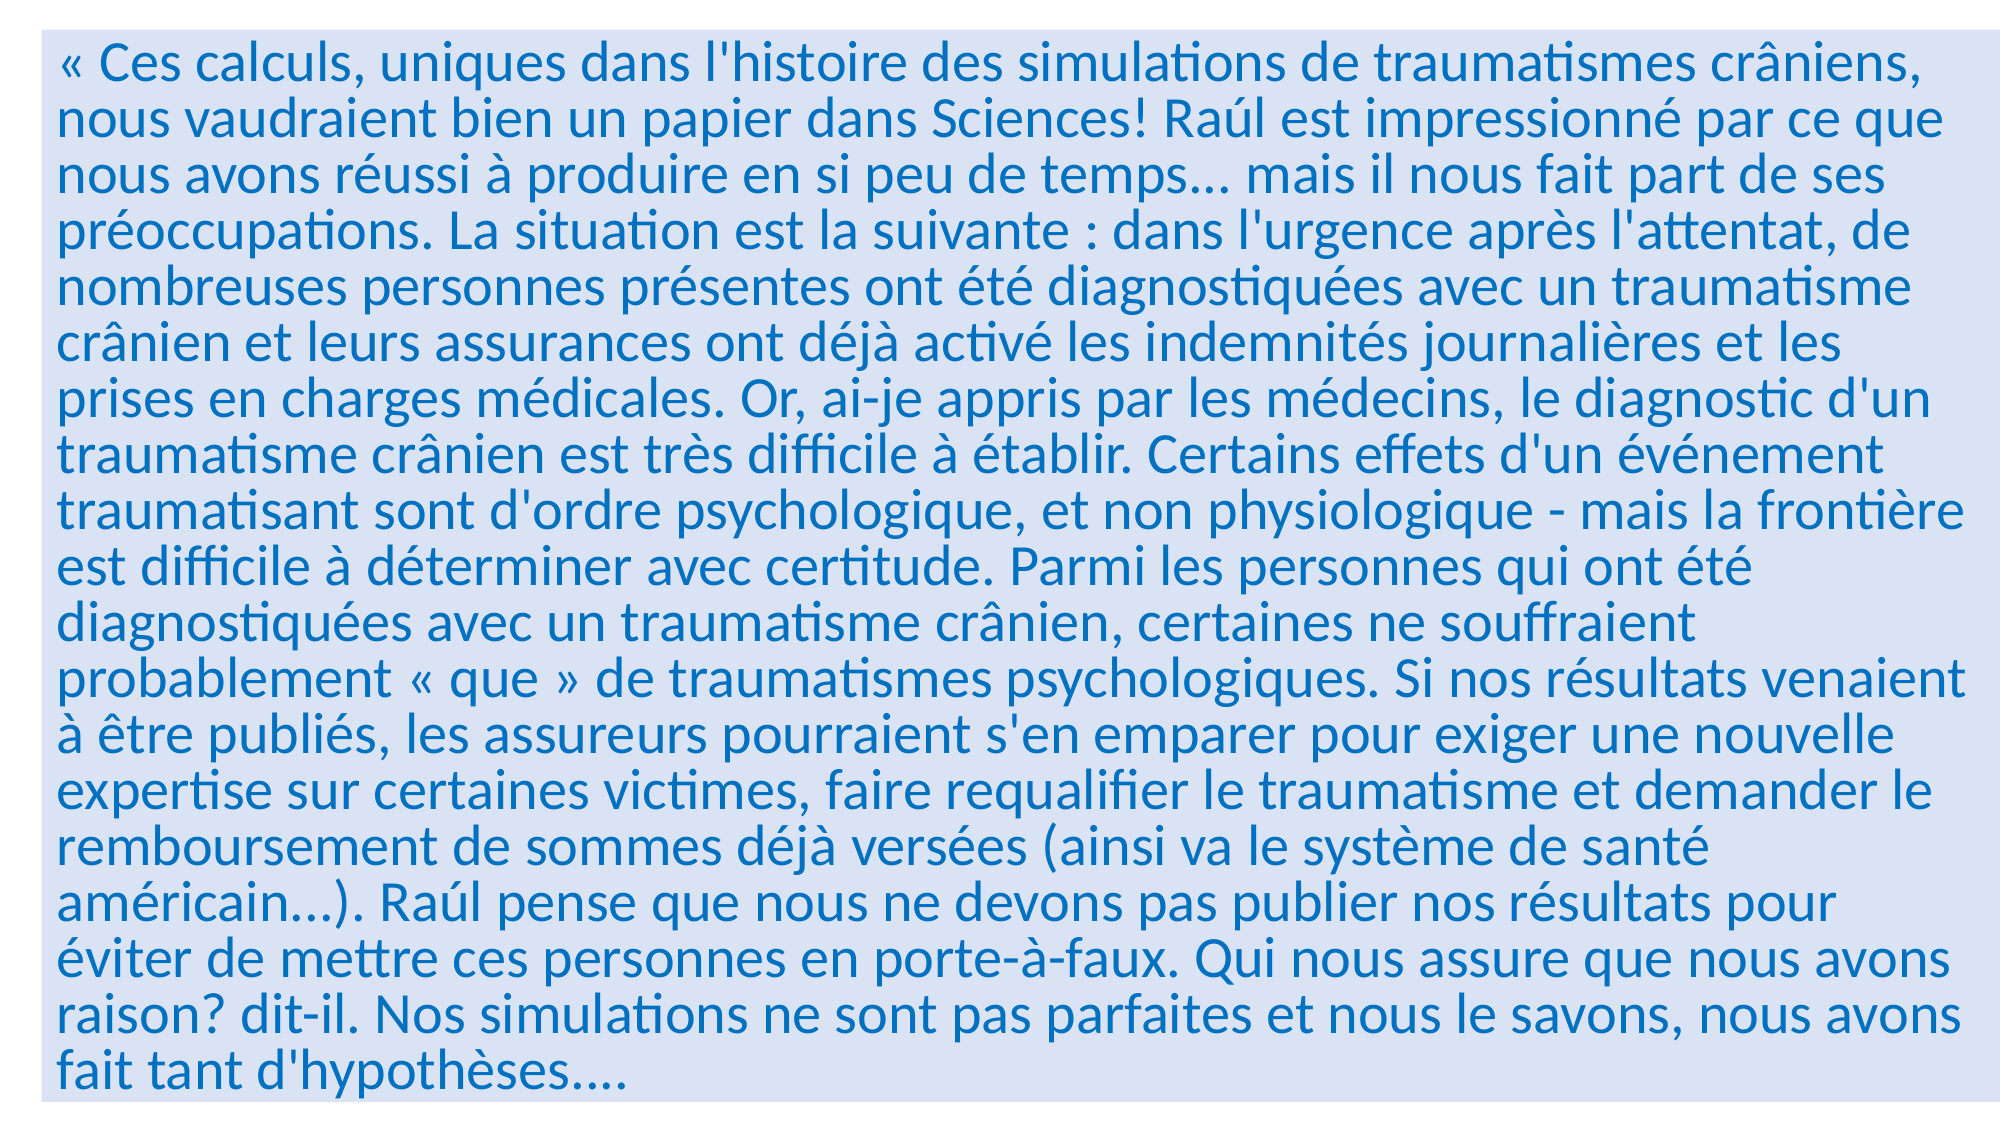

« Ces calculs, uniques dans l'histoire des simulations de traumatismes crâniens, nous vaudraient bien un papier dans Sciences! Raúl est impressionné par ce que nous avons réussi à produire en si peu de temps... mais il nous fait part de ses préoccupations. La situation est la suivante : dans l'urgence après l'attentat, de nombreuses personnes présentes ont été diagnostiquées avec un traumatisme crânien et leurs assurances ont déjà activé les indemnités journalières et les prises en charges médicales. Or, ai-je appris par les médecins, le diagnostic d'un traumatisme crânien est très difficile à établir. Certains effets d'un événement traumatisant sont d'ordre psychologique, et non physiologique - mais la frontière est difficile à déterminer avec certitude. Parmi les personnes qui ont été diagnostiquées avec un traumatisme crânien, certaines ne souffraient probablement « que » de traumatismes psychologiques. Si nos résultats venaient à être publiés, les assureurs pourraient s'en emparer pour exiger une nouvelle expertise sur certaines victimes, faire requalifier le traumatisme et demander le remboursement de sommes déjà versées (ainsi va le système de santé américain...). Raúl pense que nous ne devons pas publier nos résultats pour éviter de mettre ces personnes en porte-à-faux. Qui nous assure que nous avons raison? dit-il. Nos simulations ne sont pas parfaites et nous le savons, nous avons fait tant d'hypothèses....